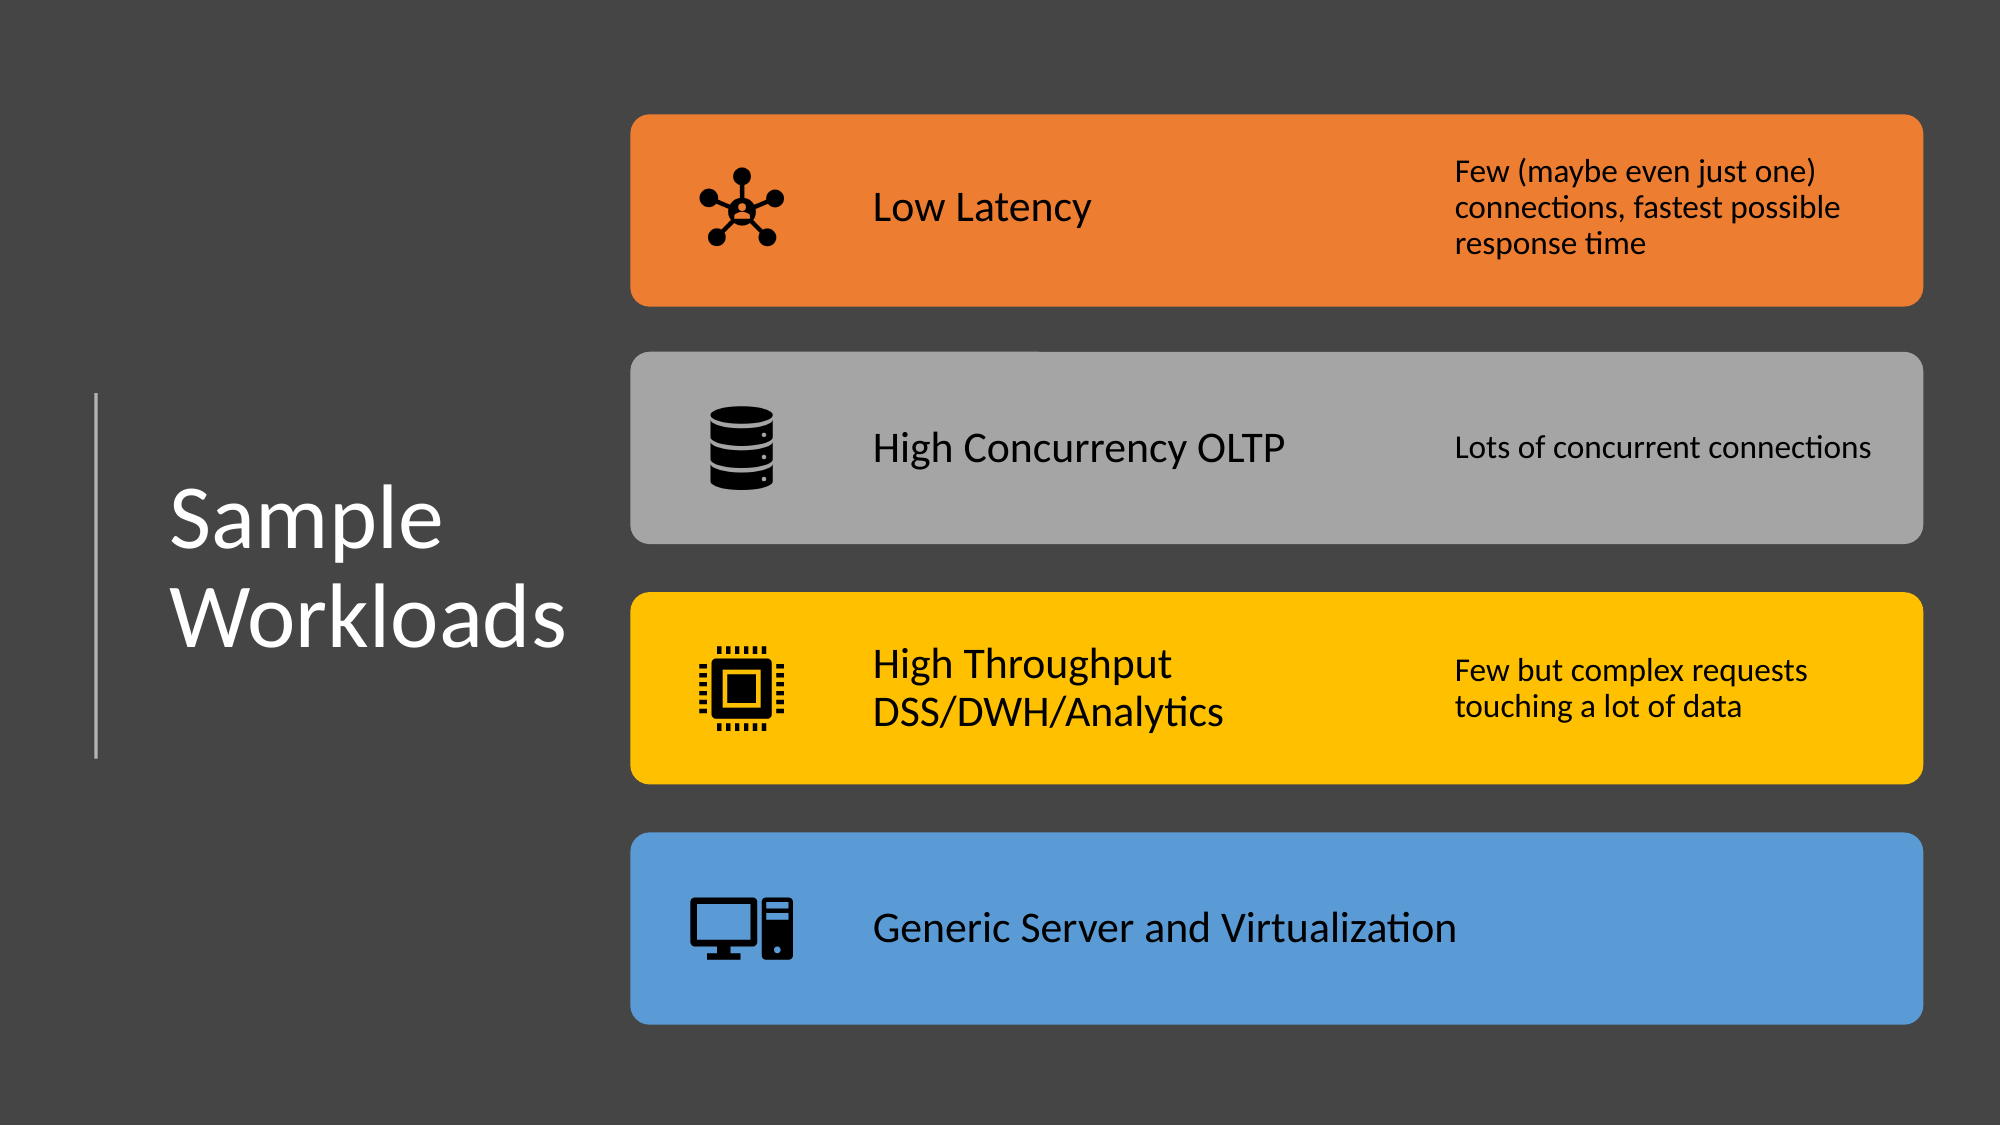

Low Latency
Few (maybe even just one) connections, fastest possible response time

# Sample Workloads

High Concurrency OLTP
Lots of concurrent connections

High Throughput	DSS/DWH/Analytics
Few but complex requests touching a lot of data

Generic Server and Virtualization